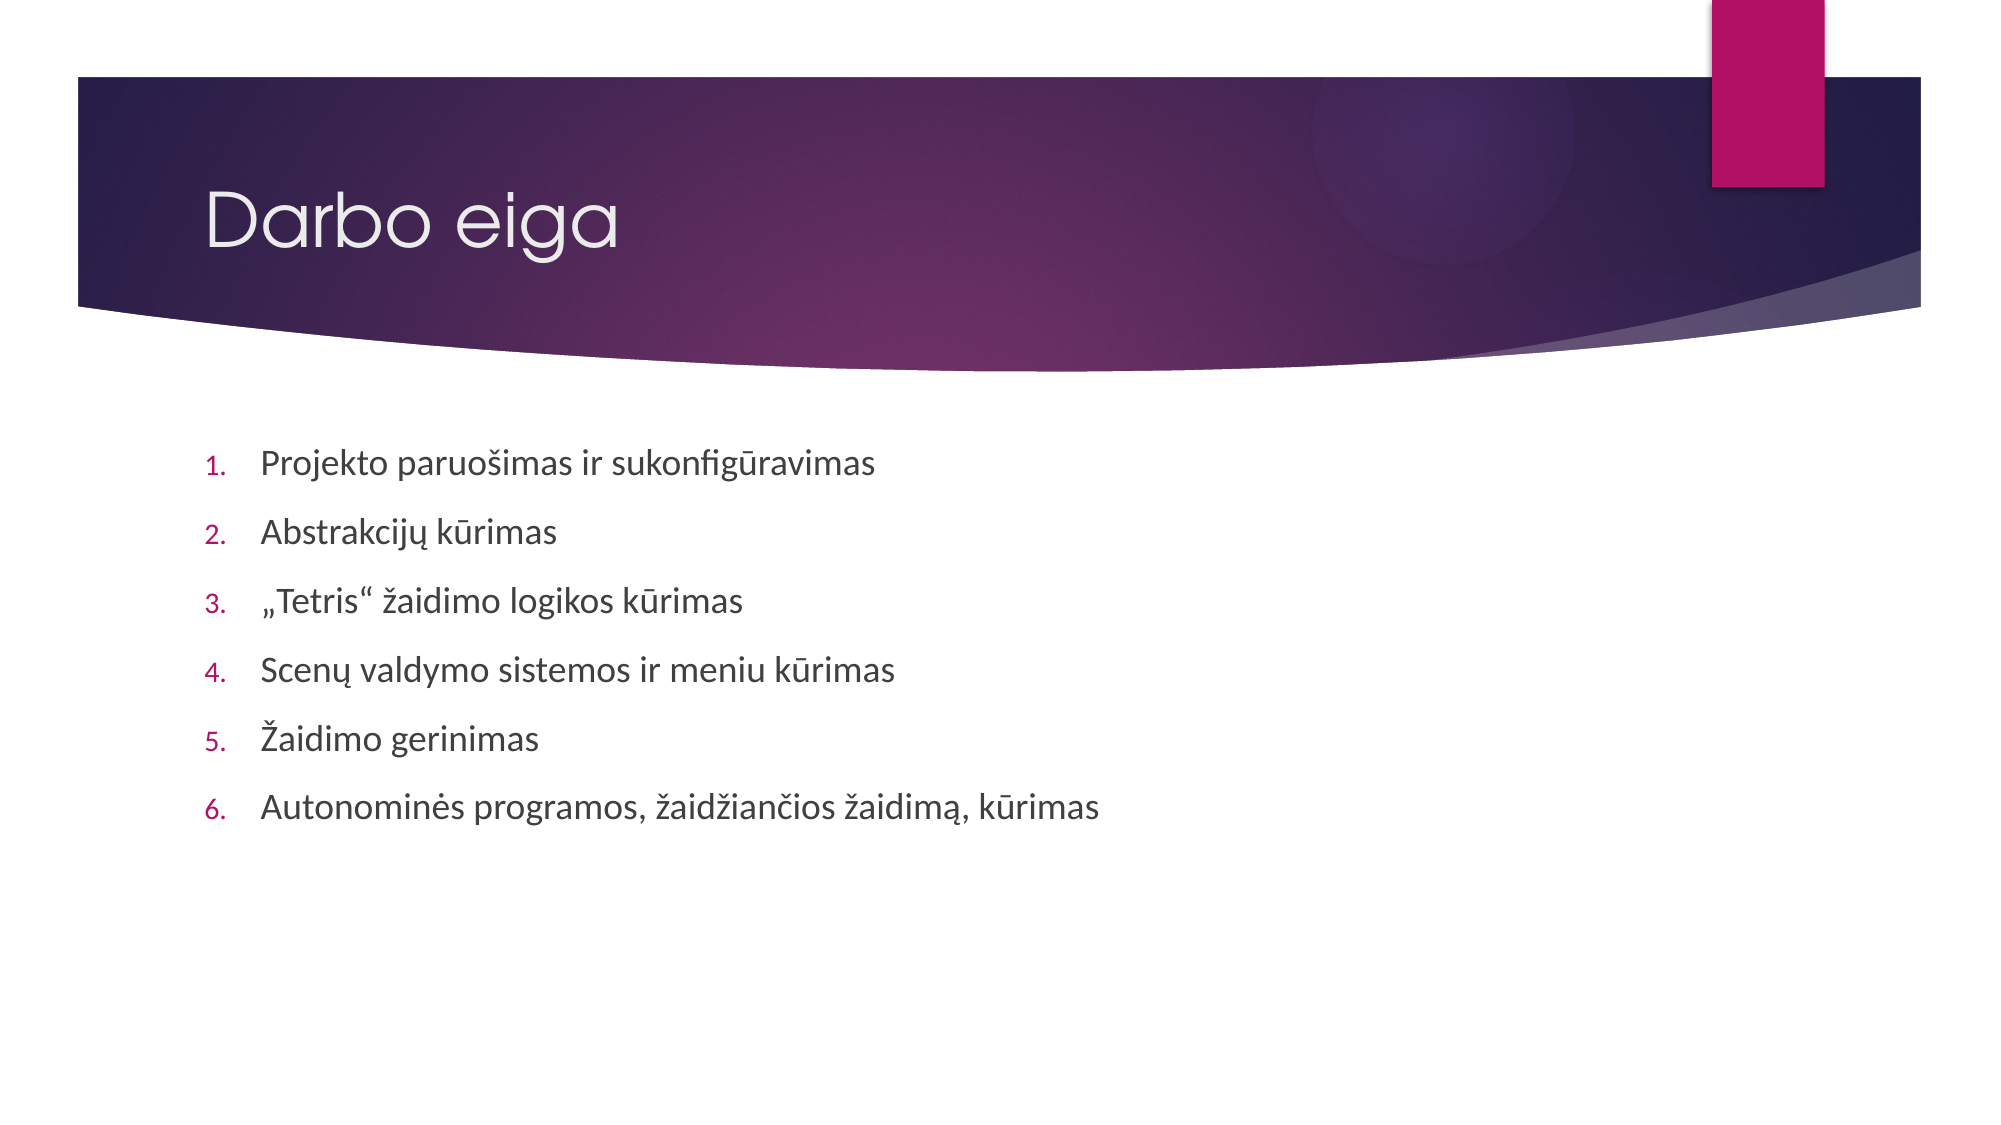

# Darbo eiga
Projekto paruošimas ir sukonfigūravimas
Abstrakcijų kūrimas
„Tetris“ žaidimo logikos kūrimas
Scenų valdymo sistemos ir meniu kūrimas
Žaidimo gerinimas
Autonominės programos, žaidžiančios žaidimą, kūrimas